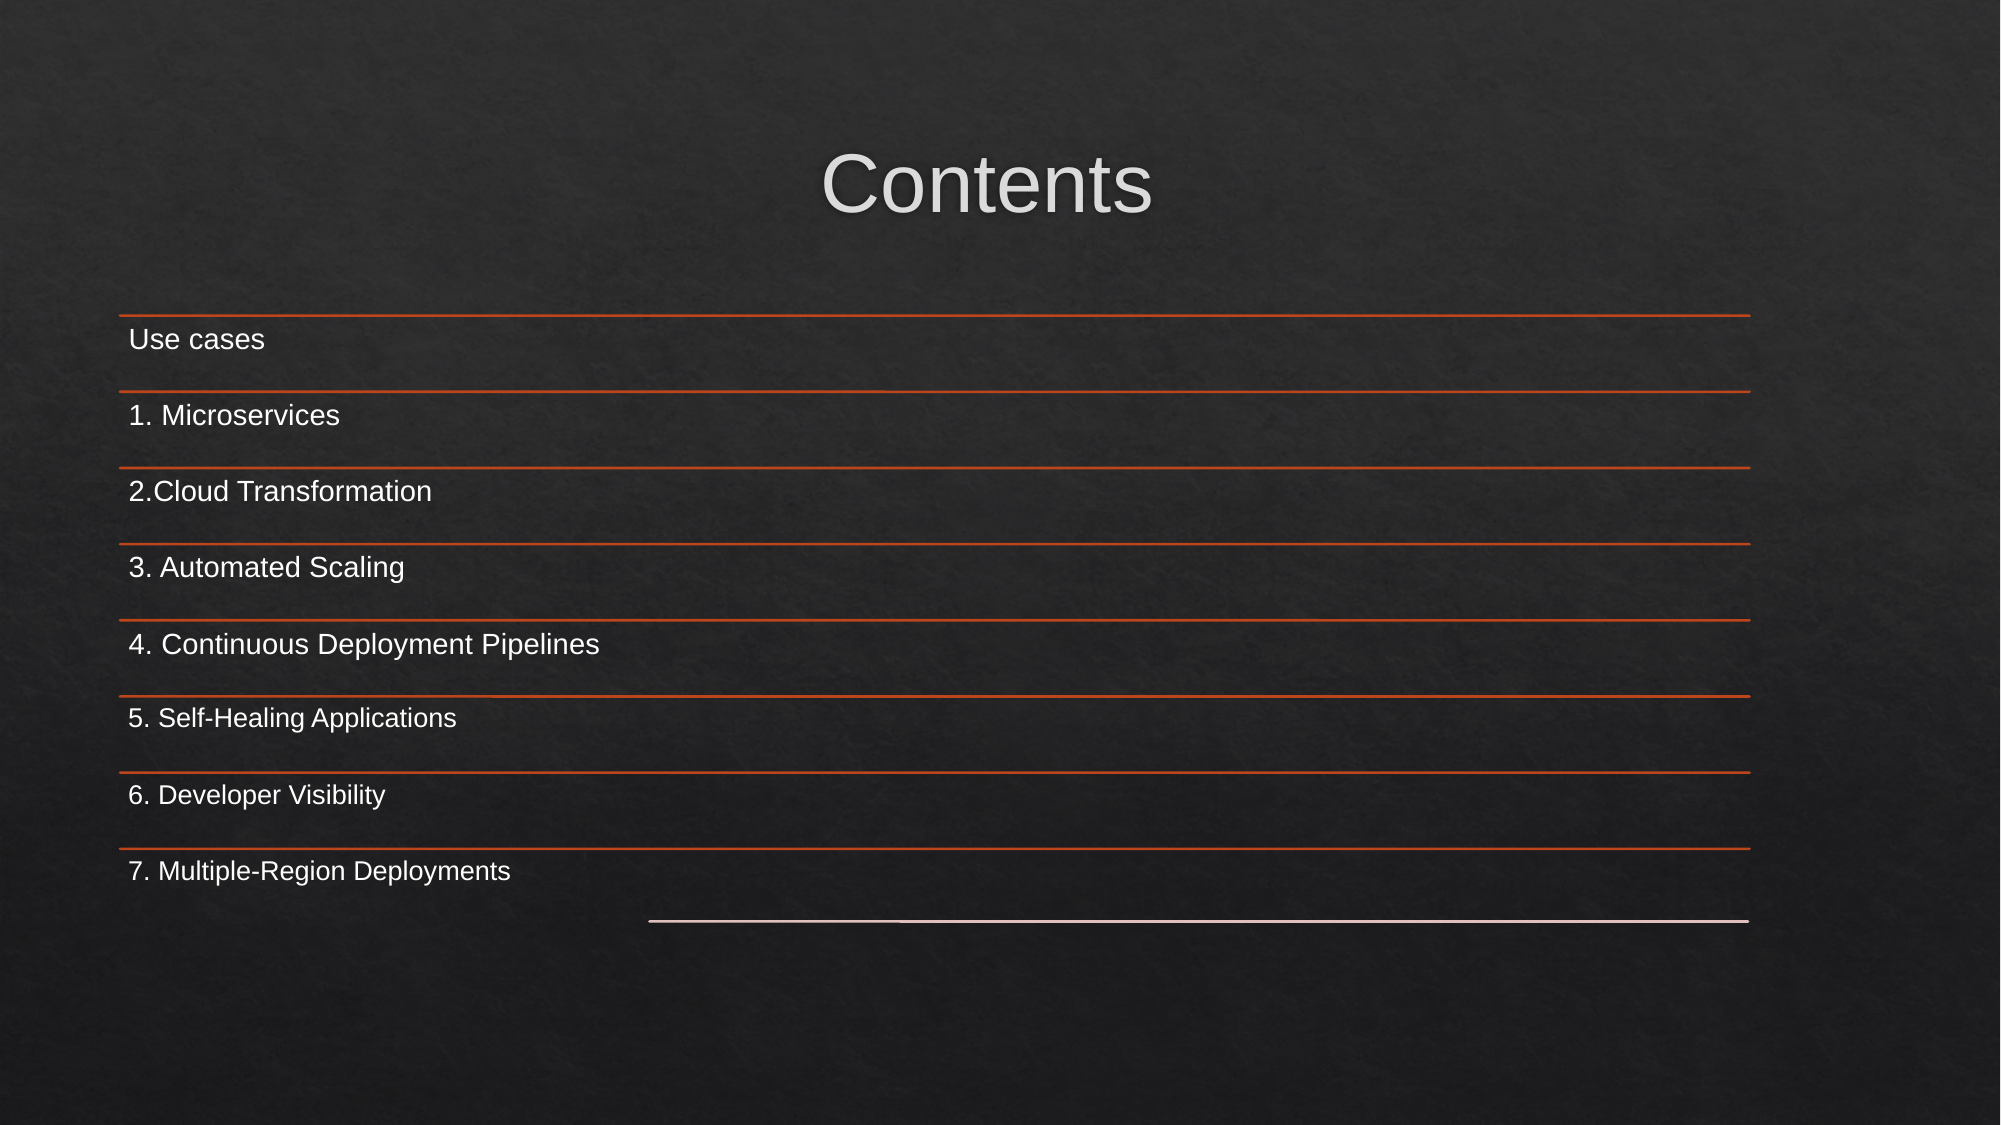

# Contents

Use cases
1. Microservices
2.Cloud Transformation
3. Automated Scaling
4. Continuous Deployment Pipelines
5. Self-Healing Applications
6. Developer Visibility
7. Multiple-Region Deployments